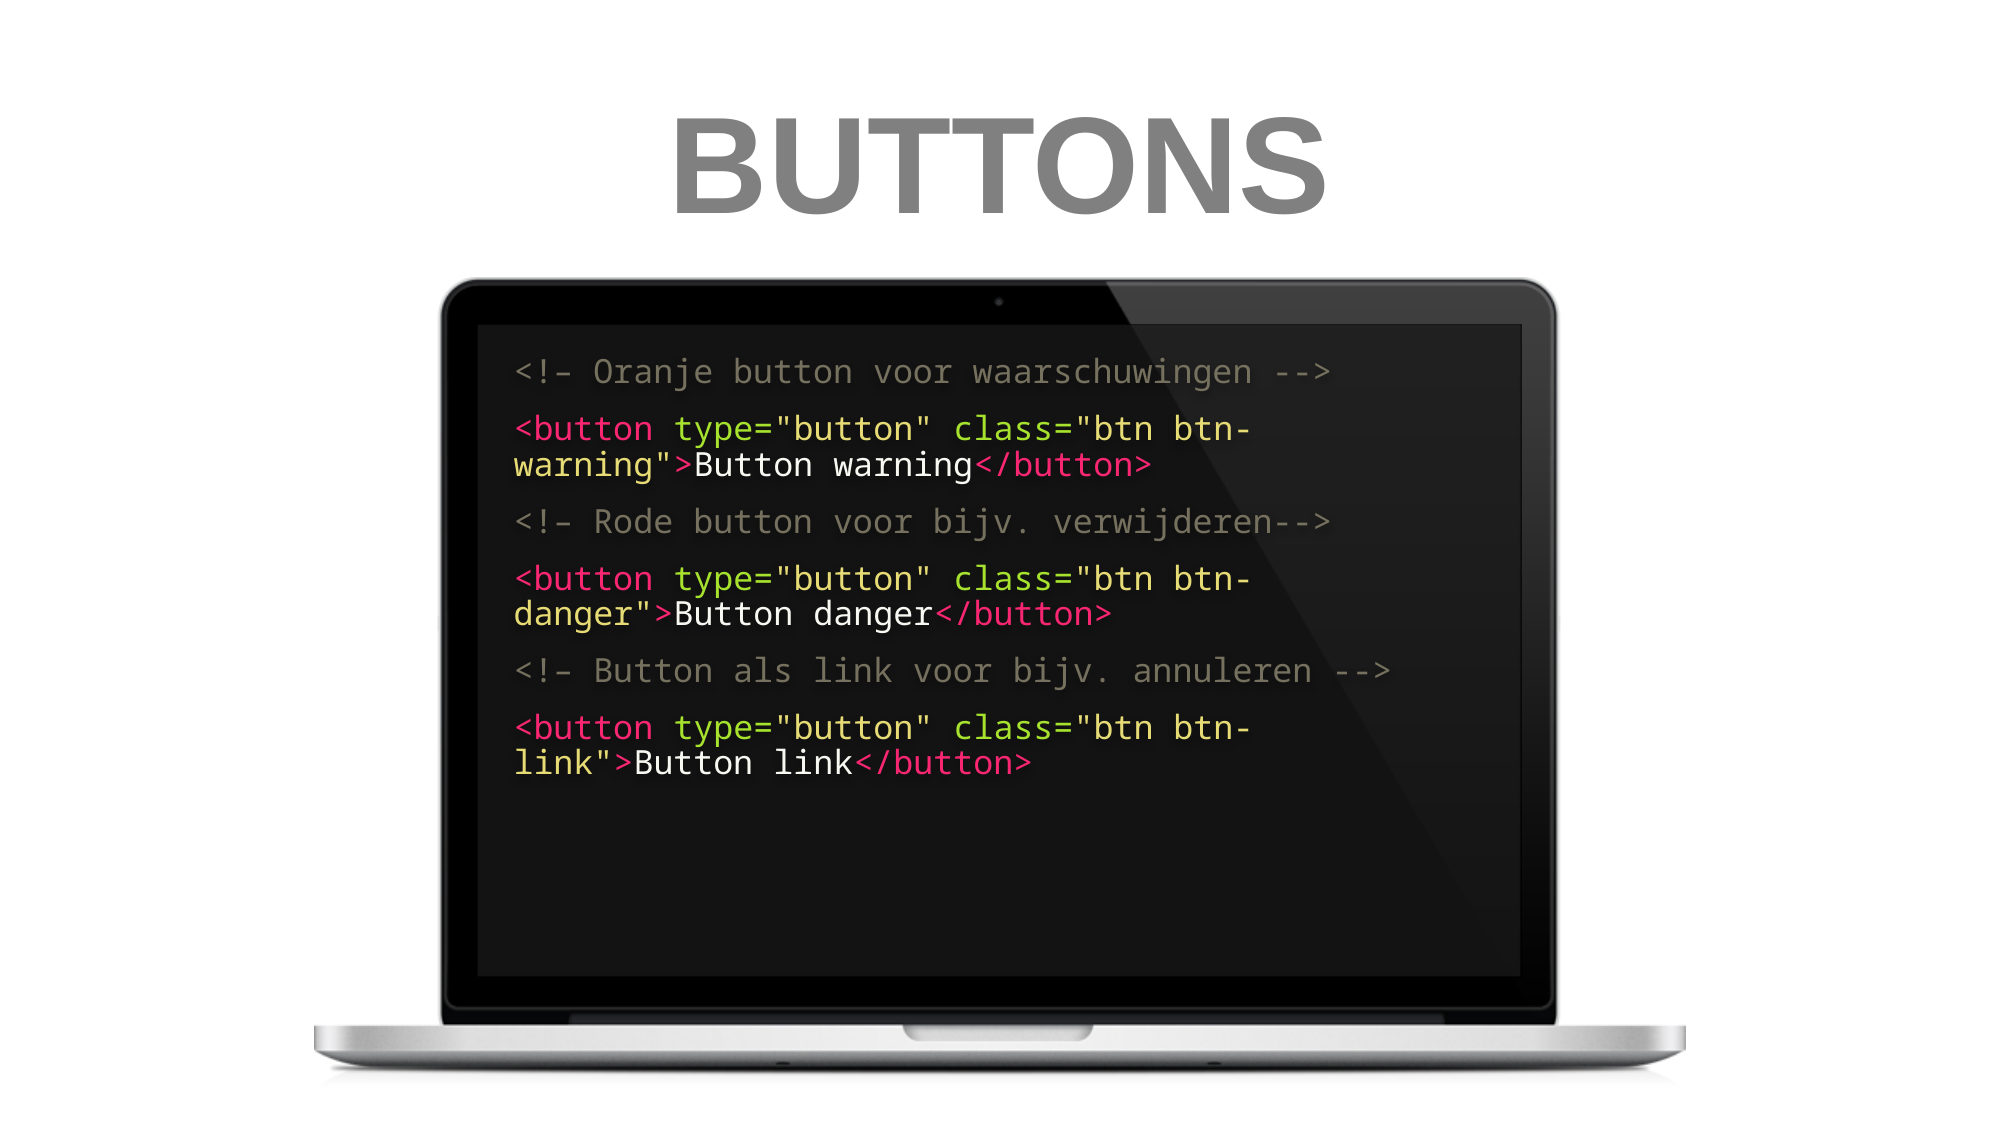

# BUTTONS
<!– Oranje button voor waarschuwingen -->
<button type="button" class="btn btn-warning">Button warning</button>
<!– Rode button voor bijv. verwijderen-->
<button type="button" class="btn btn-danger">Button danger</button>
<!– Button als link voor bijv. annuleren -->
<button type="button" class="btn btn-link">Button link</button>